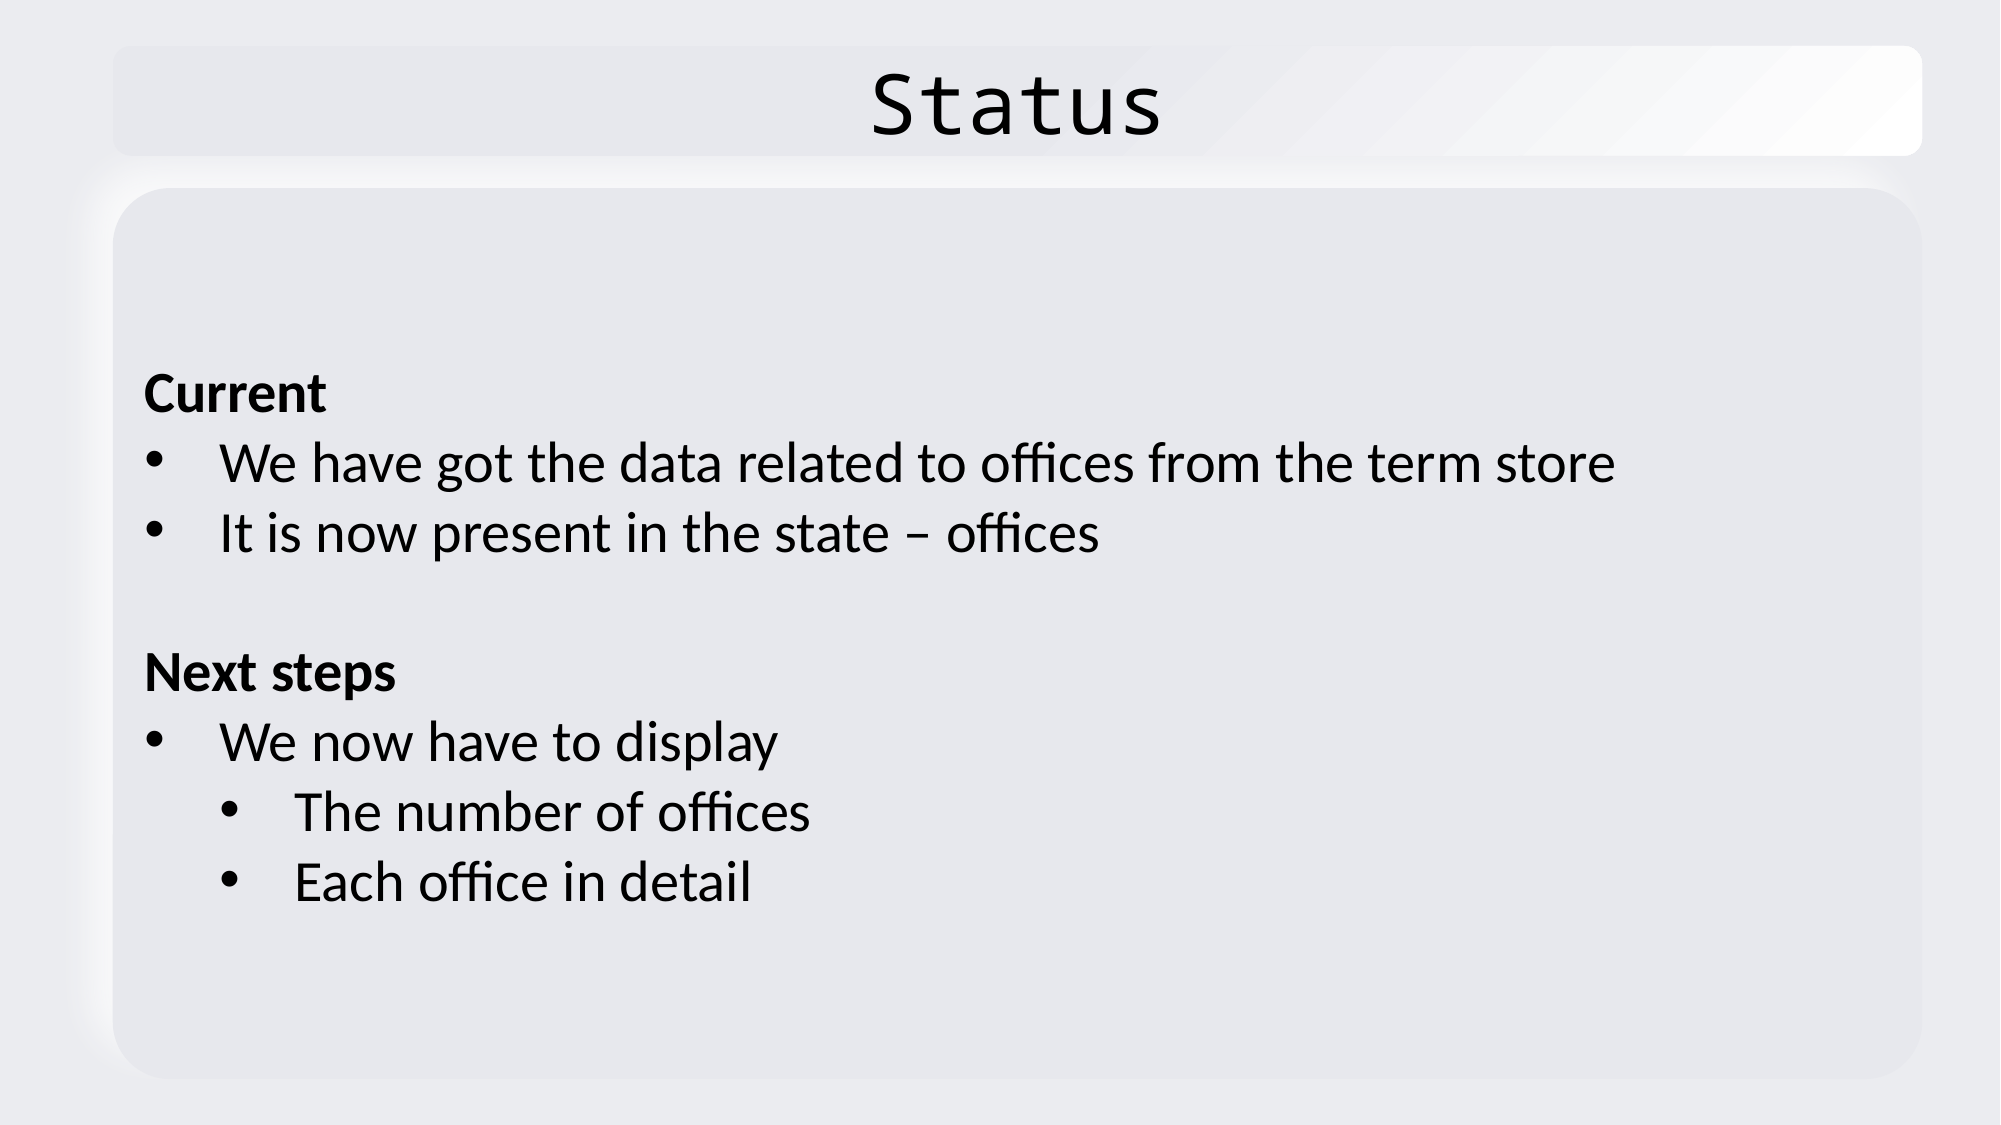

Status
Current
We have got the data related to offices from the term store
It is now present in the state – offices

Next steps
We now have to display
The number of offices
Each office in detail